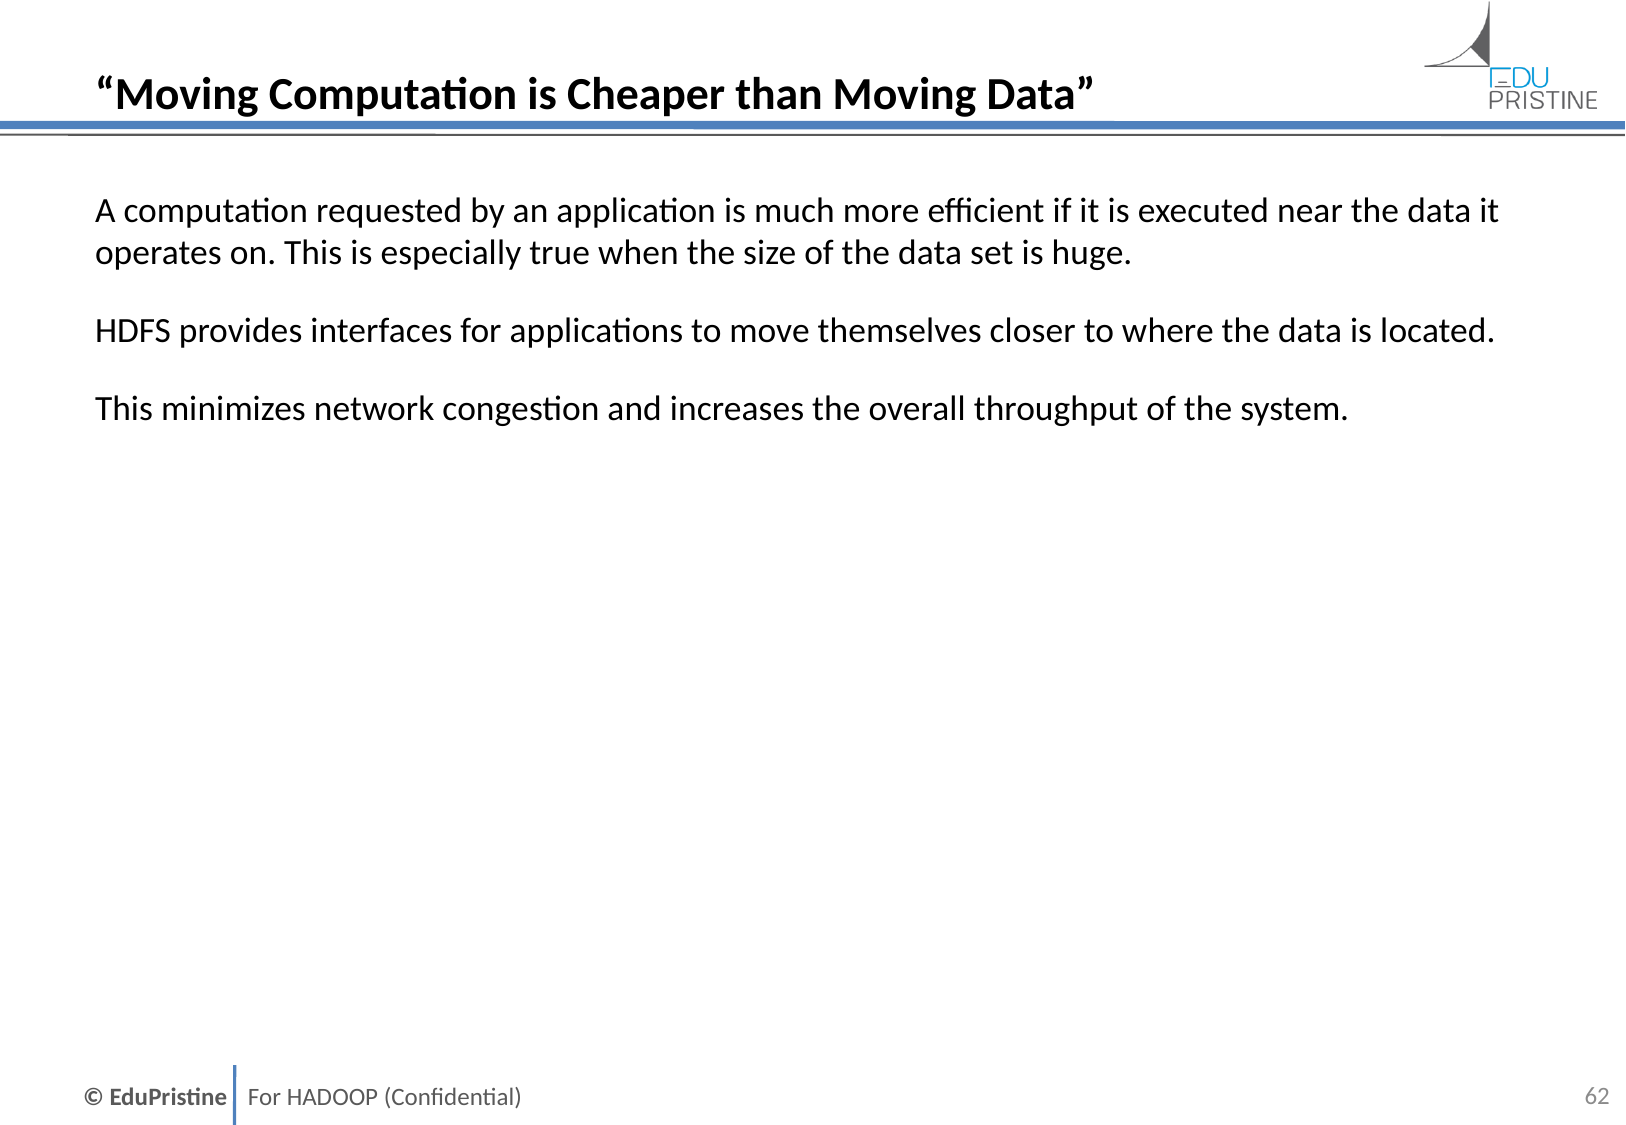

# “Moving Computation is Cheaper than Moving Data”
A computation requested by an application is much more efficient if it is executed near the data it operates on. This is especially true when the size of the data set is huge.
HDFS provides interfaces for applications to move themselves closer to where the data is located.
This minimizes network congestion and increases the overall throughput of the system.
62